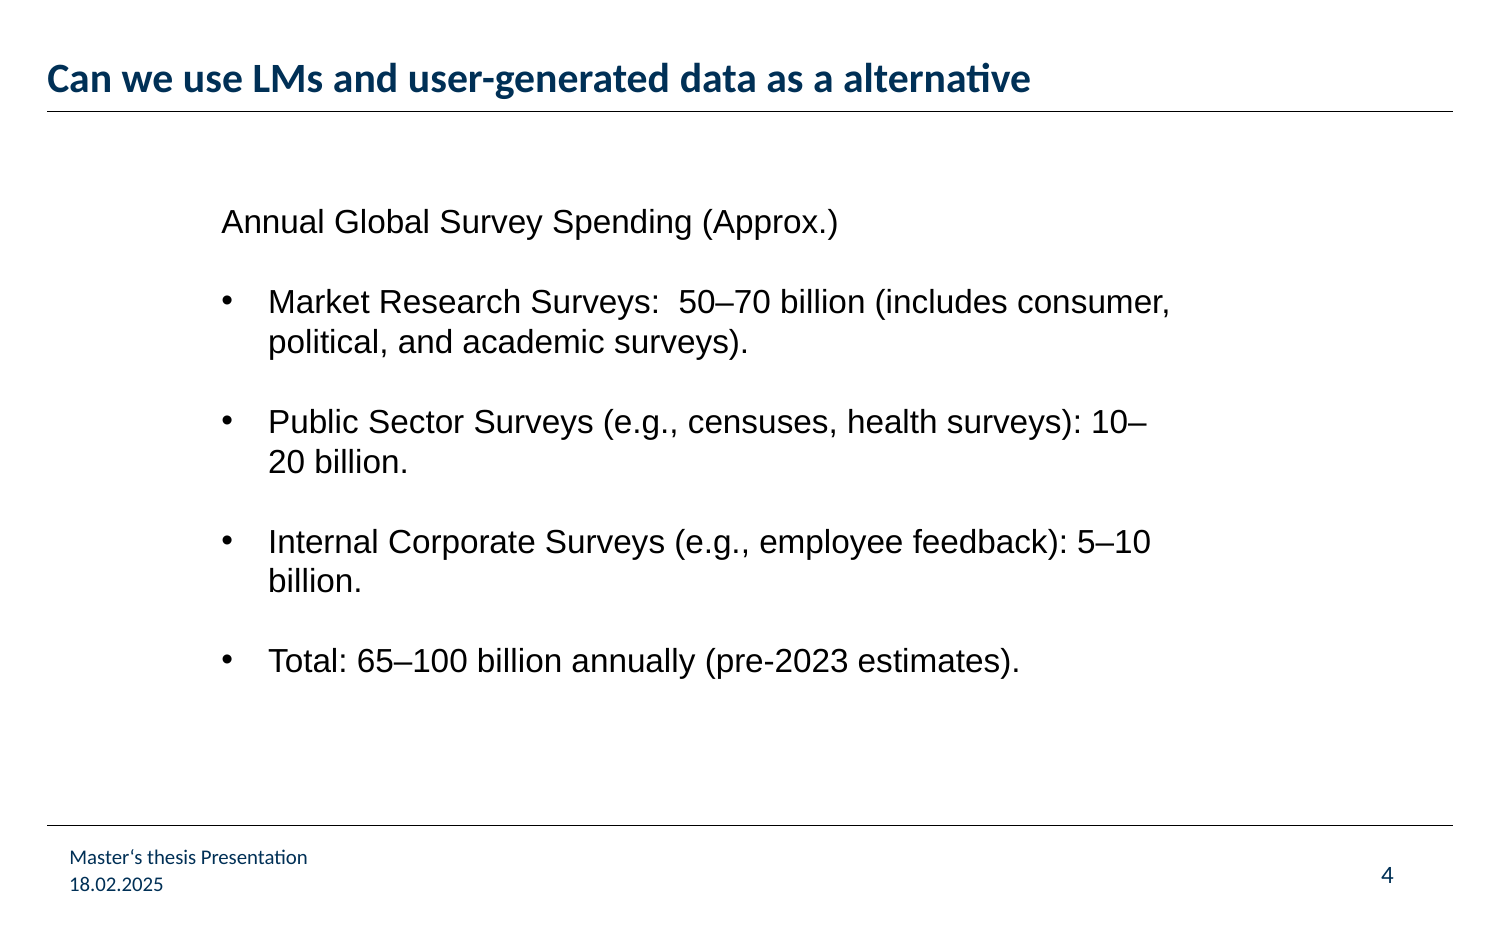

# Can we use LMs and user-generated data as a alternative
Annual Global Survey Spending (Approx.)

Market Research Surveys:  50–70 billion (includes consumer, political, and academic surveys).

Public Sector Surveys (e.g., censuses, health surveys): 10–20 billion.

Internal Corporate Surveys (e.g., employee feedback): 5–10 billion.

Total: 65–100 billion annually (pre-2023 estimates).